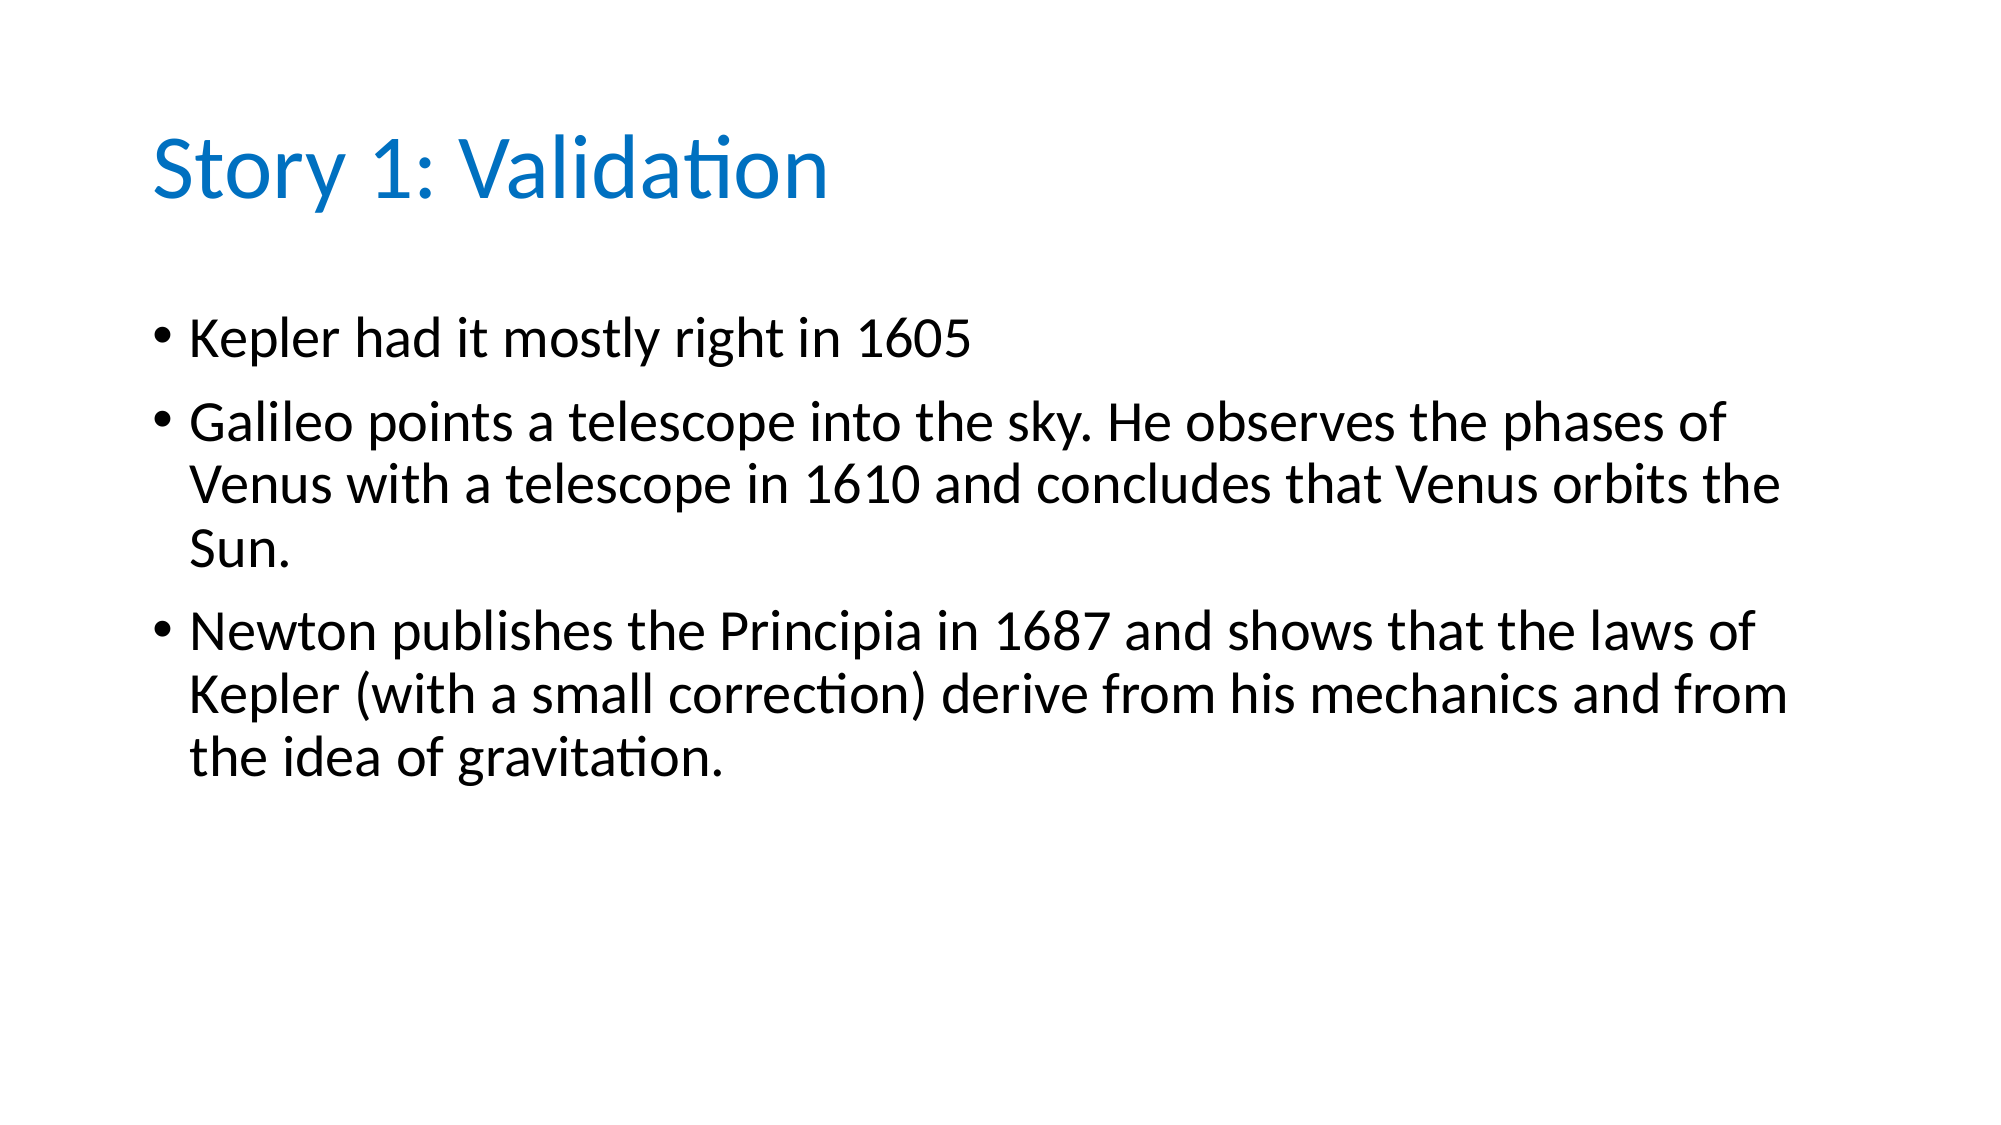

# Story 1: Validation
Kepler had it mostly right in 1605
Galileo points a telescope into the sky. He observes the phases of Venus with a telescope in 1610 and concludes that Venus orbits the Sun.
Newton publishes the Principia in 1687 and shows that the laws of Kepler (with a small correction) derive from his mechanics and from the idea of gravitation.